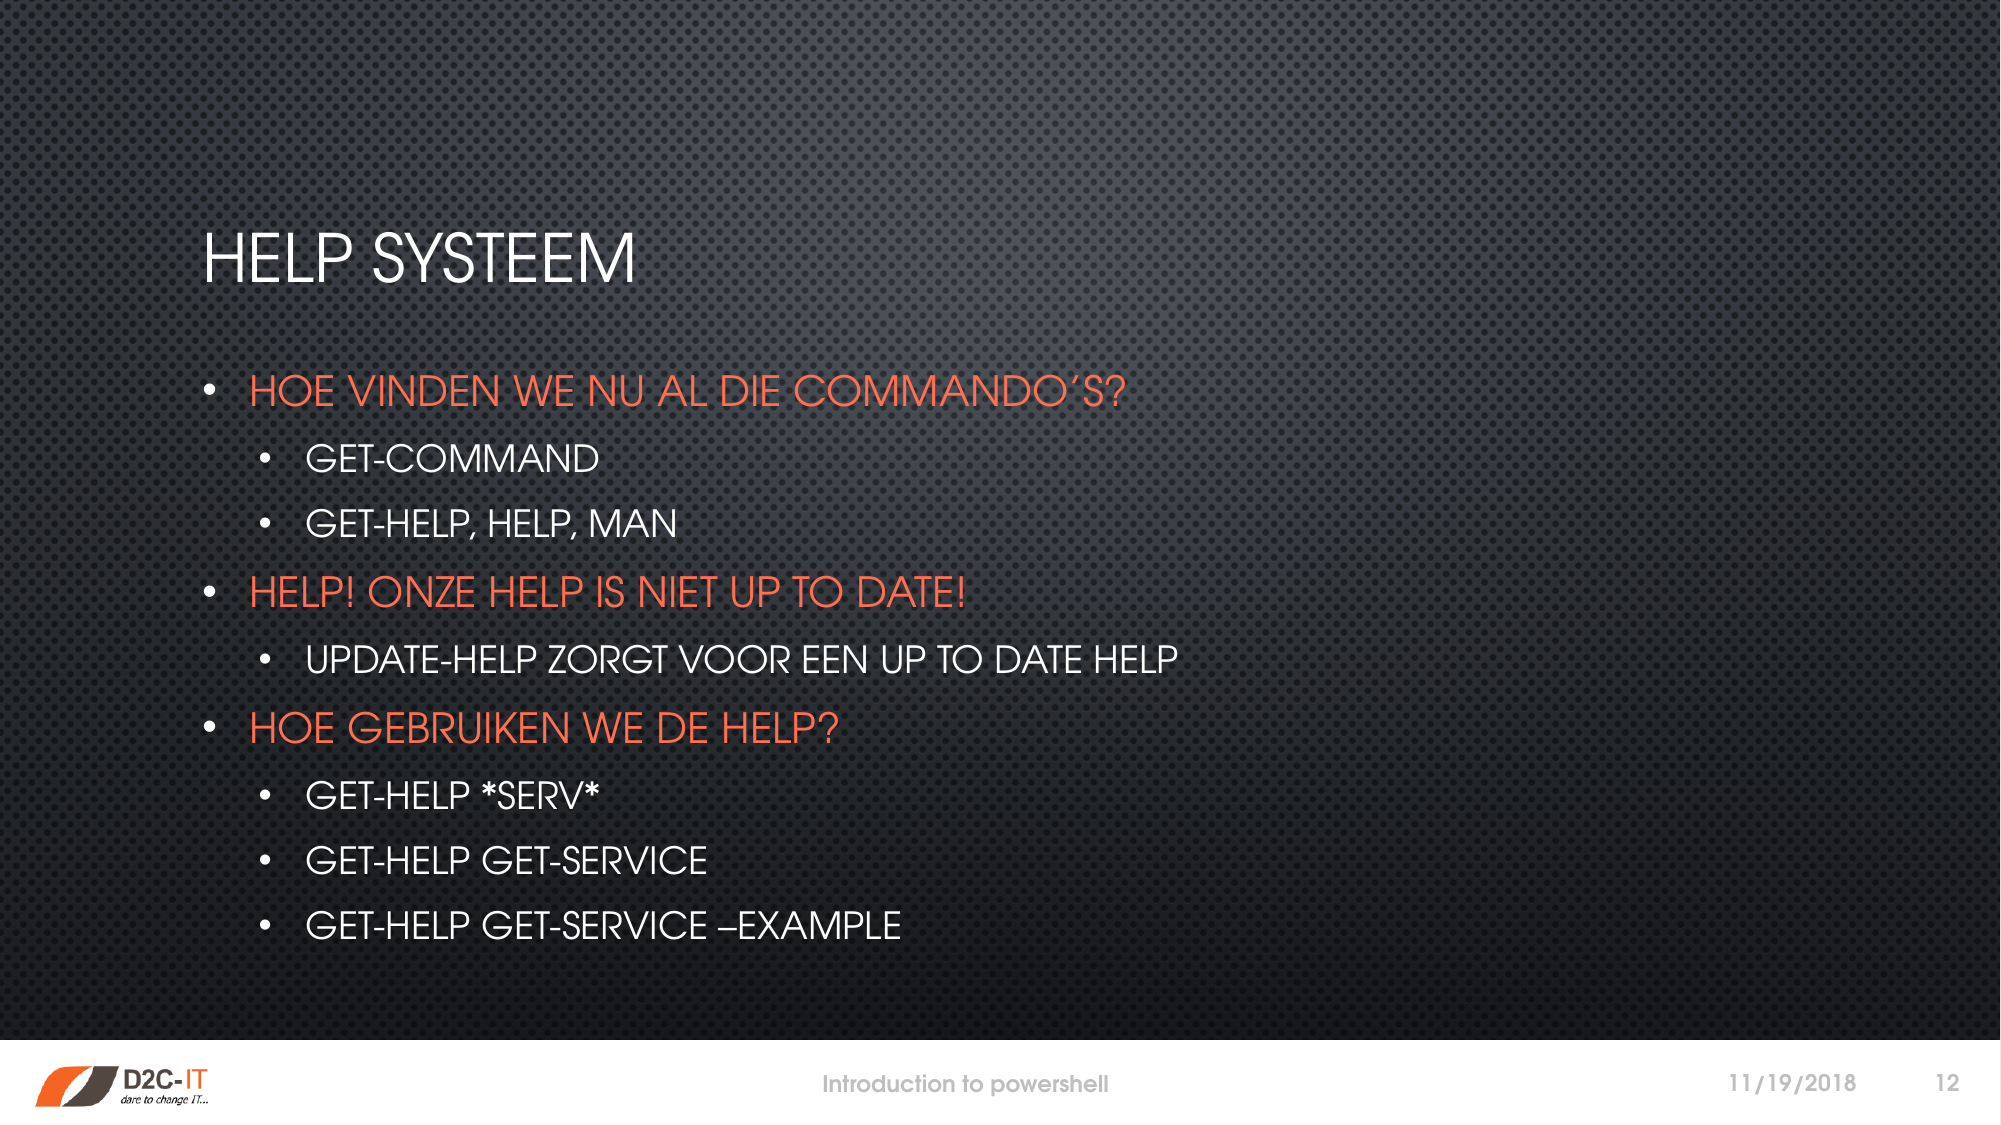

# Help Systeem
Hoe vinden we nu al die commando’s?
Get-Command
Get-Help, Help, Man
Help! Onze Help is niet up to date!
Update-Help zorgt voor een up to date help
Hoe gebruiken we de help?
Get-Help *serv*
Get-Help get-service
Get-Help get-service –example
11/19/2018
12
Introduction to powershell